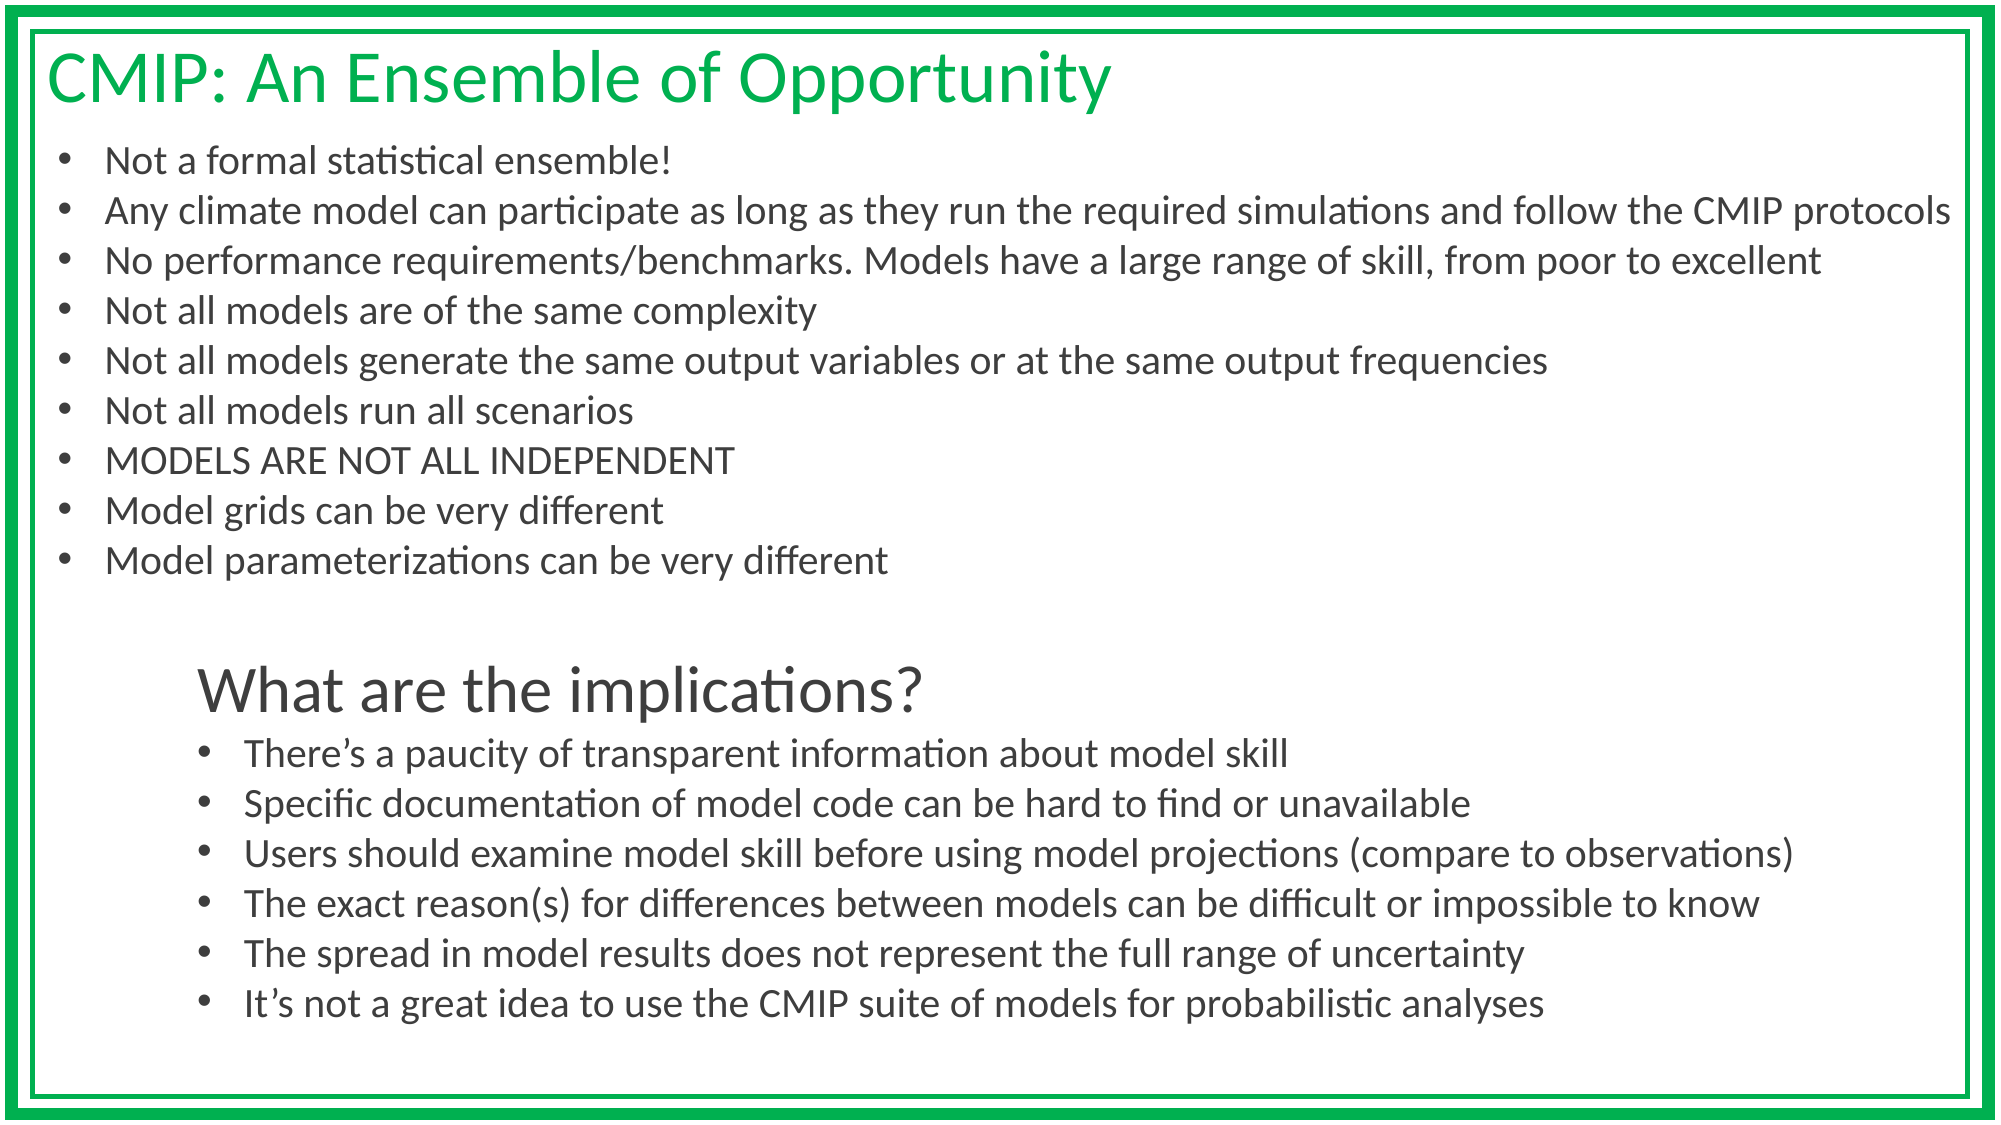

# CMIP: An Ensemble of Opportunity

Not a formal statistical ensemble!
Any climate model can participate as long as they run the required simulations and follow the CMIP protocols
No performance requirements/benchmarks. Models have a large range of skill, from poor to excellent
Not all models are of the same complexity
Not all models generate the same output variables or at the same output frequencies
Not all models run all scenarios
MODELS ARE NOT ALL INDEPENDENT
Model grids can be very different
Model parameterizations can be very different

What are the implications?
There’s a paucity of transparent information about model skill
Specific documentation of model code can be hard to find or unavailable
Users should examine model skill before using model projections (compare to observations)
The exact reason(s) for differences between models can be difficult or impossible to know
The spread in model results does not represent the full range of uncertainty
It’s not a great idea to use the CMIP suite of models for probabilistic analyses